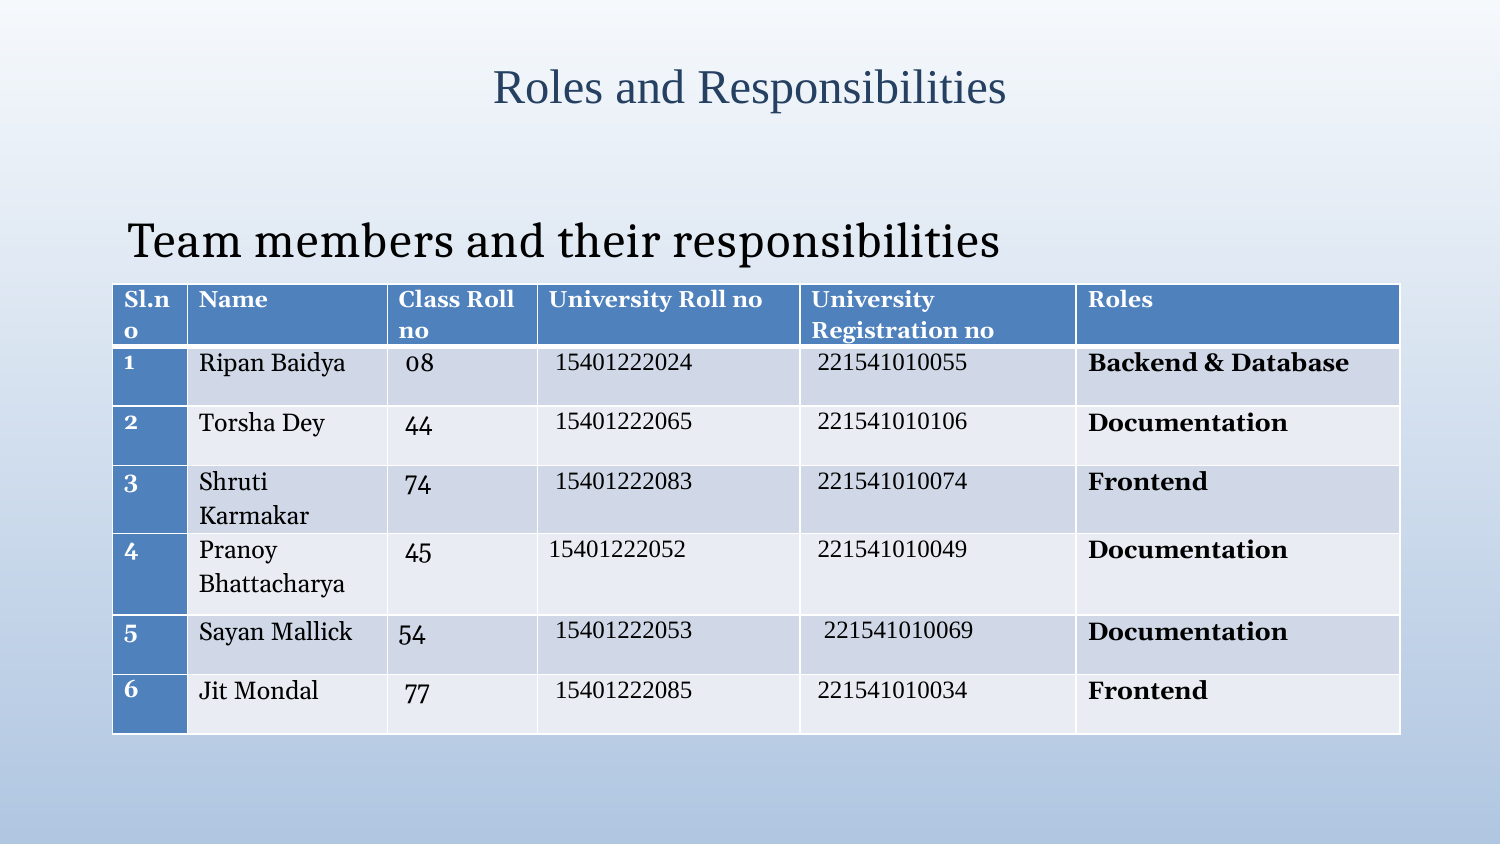

Roles and Responsibilities
Team members and their responsibilities
| Sl.no | Name | Class Roll no | University Roll no | University Registration no | Roles |
| --- | --- | --- | --- | --- | --- |
| 1 | Ripan Baidya | 08 | 15401222024 | 221541010055 | Backend & Database |
| 2 | Torsha Dey | 44 | 15401222065 | 221541010106 | Documentation |
| 3 | Shruti Karmakar | 74 | 15401222083 | 221541010074 | Frontend |
| 4 | Pranoy Bhattacharya | 45 | 15401222052 | 221541010049 | Documentation |
| 5 | Sayan Mallick | 54 | 15401222053 | 221541010069 | Documentation |
| 6 | Jit Mondal | 77 | 15401222085 | 221541010034 | Frontend |